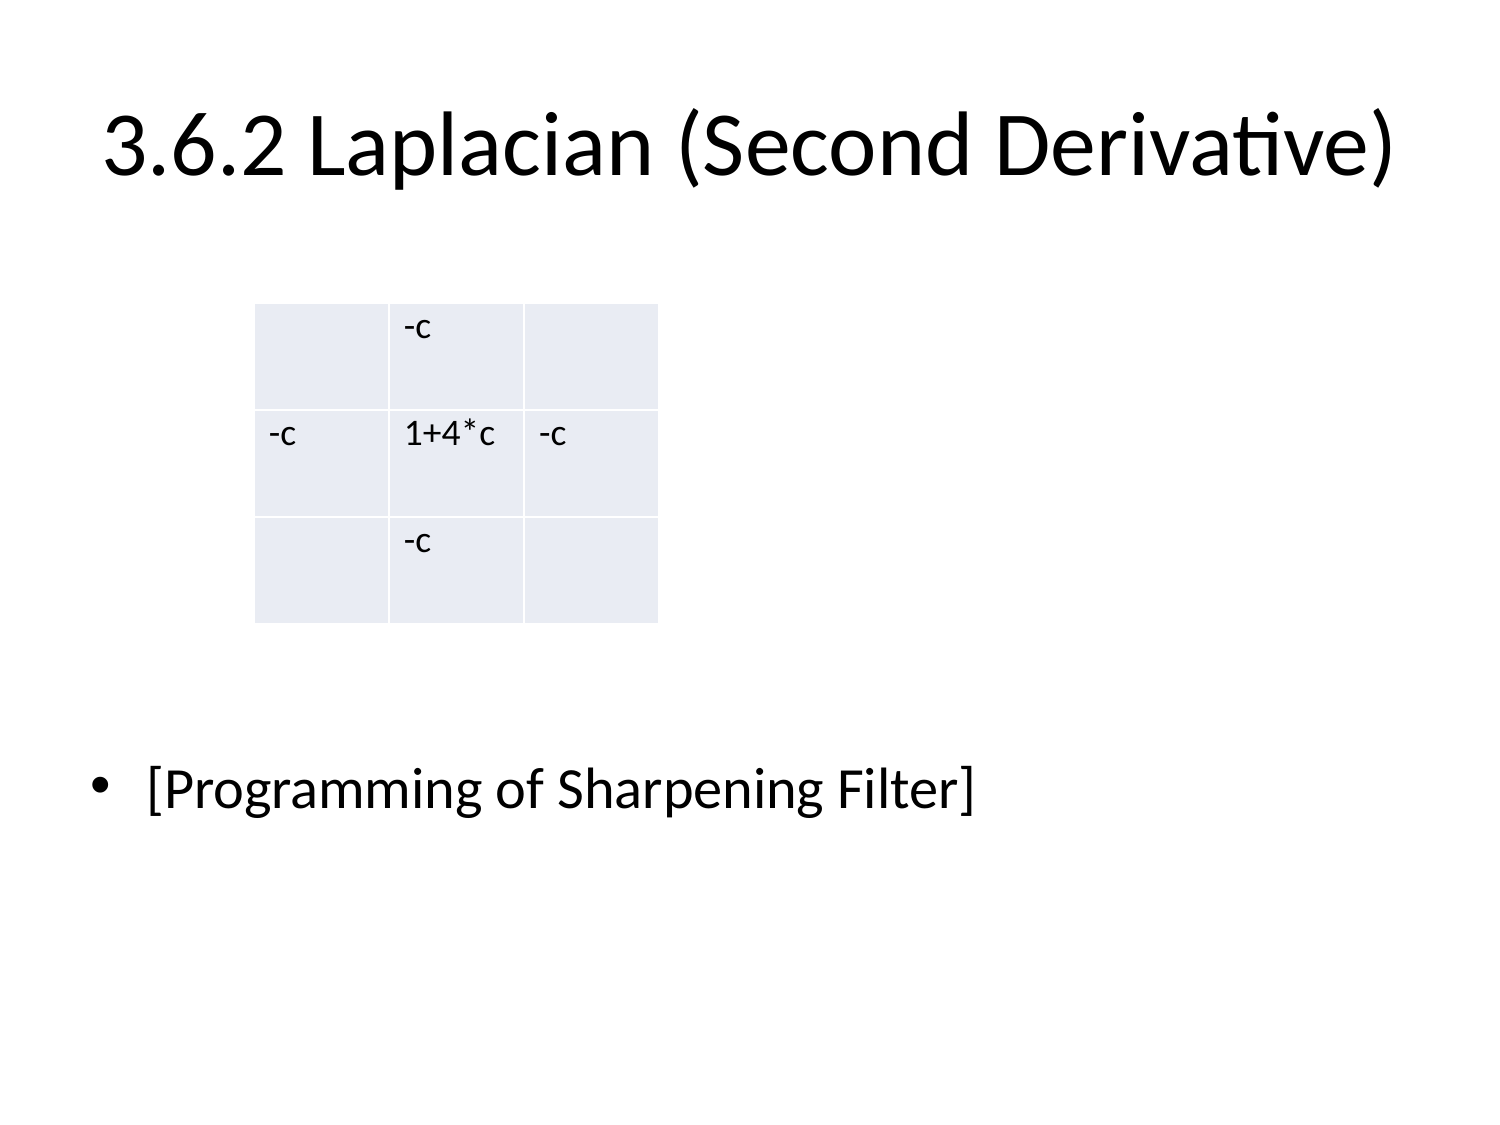

# 3.6.2 Laplacian (Second Derivative)

[Programming of Sharpening Filter]

|  | -c |  |
| --- | --- | --- |
| -c | 1+4\*c | -c |
|  | -c |  |